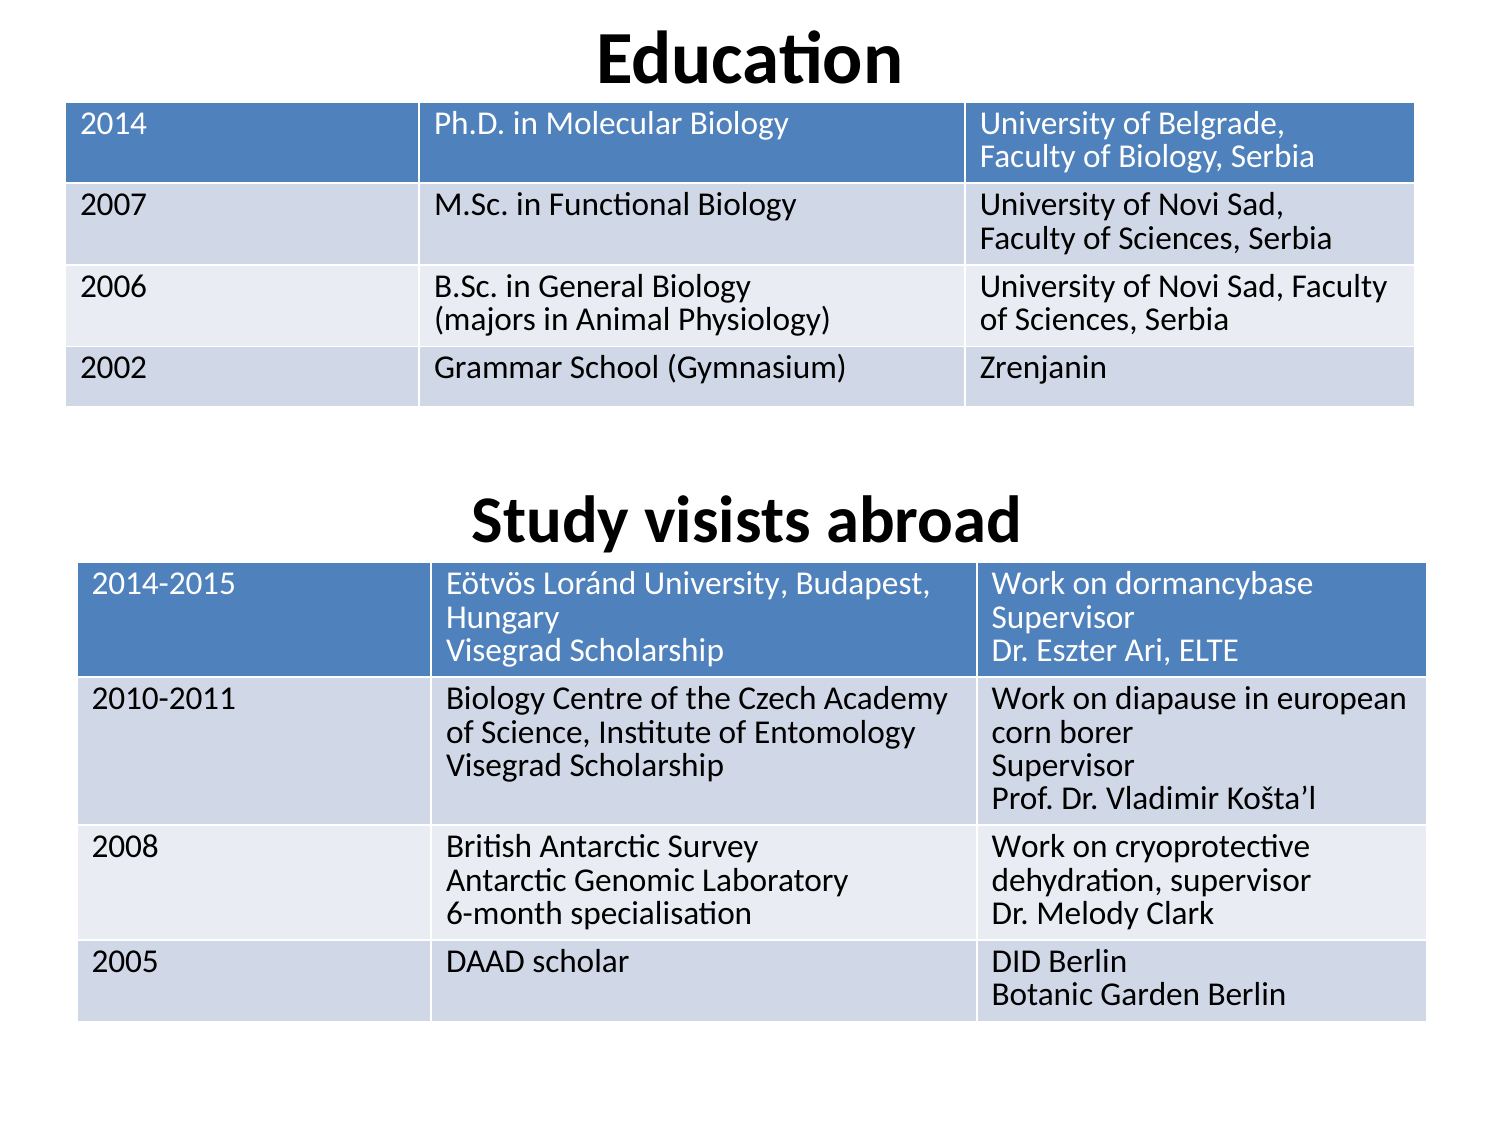

# Education
| 2014 | Ph.D. in Molecular Biology | University of Belgrade, Faculty of Biology, Serbia |
| --- | --- | --- |
| 2007 | M.Sc. in Functional Biology | University of Novi Sad, Faculty of Sciences, Serbia |
| 2006 | B.Sc. in General Biology (majors in Animal Physiology) | University of Novi Sad, Faculty of Sciences, Serbia |
| 2002 | Grammar School (Gymnasium) | Zrenjanin |
Study visists abroad
| 2014-2015 | Eötvös Loránd University, Budapest, Hungary Visegrad Scholarship | Work on dormancybase Supervisor Dr. Eszter Ari, ELTE |
| --- | --- | --- |
| 2010-2011 | Biology Centre of the Czech Academy of Science, Institute of Entomology Visegrad Scholarship | Work on diapause in european corn borer Supervisor Prof. Dr. Vladimir Košta’l |
| 2008 | British Antarctic Survey Antarctic Genomic Laboratory 6-month specialisation | Work on cryoprotective dehydration, supervisor Dr. Melody Clark |
| 2005 | DAAD scholar | DID Berlin Botanic Garden Berlin |